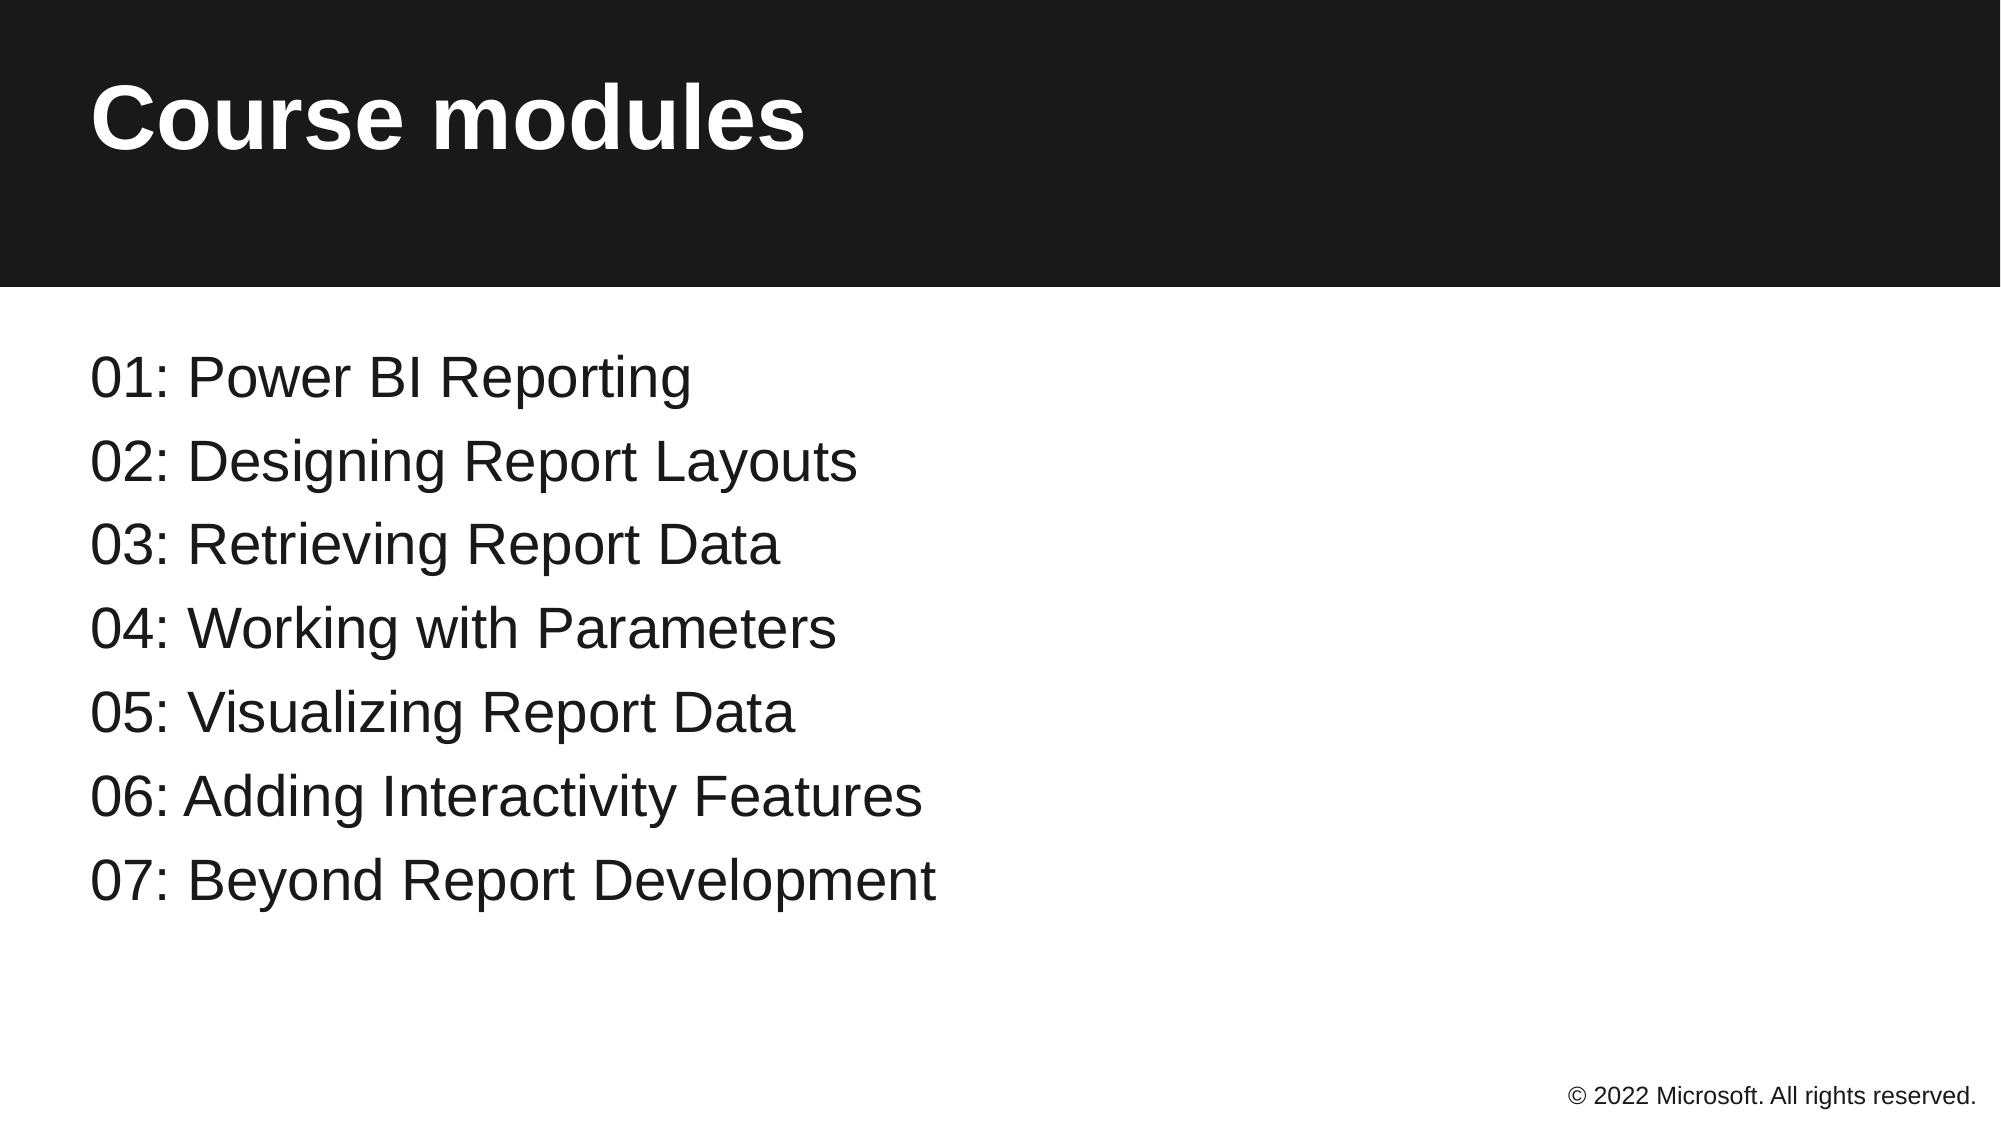

# Course modules

01: Power BI Reporting
02: Designing Report Layouts
03: Retrieving Report Data
04: Working with Parameters
05: Visualizing Report Data
06: Adding Interactivity Features
07: Beyond Report Development

© 2022 Microsoft. All rights reserved.